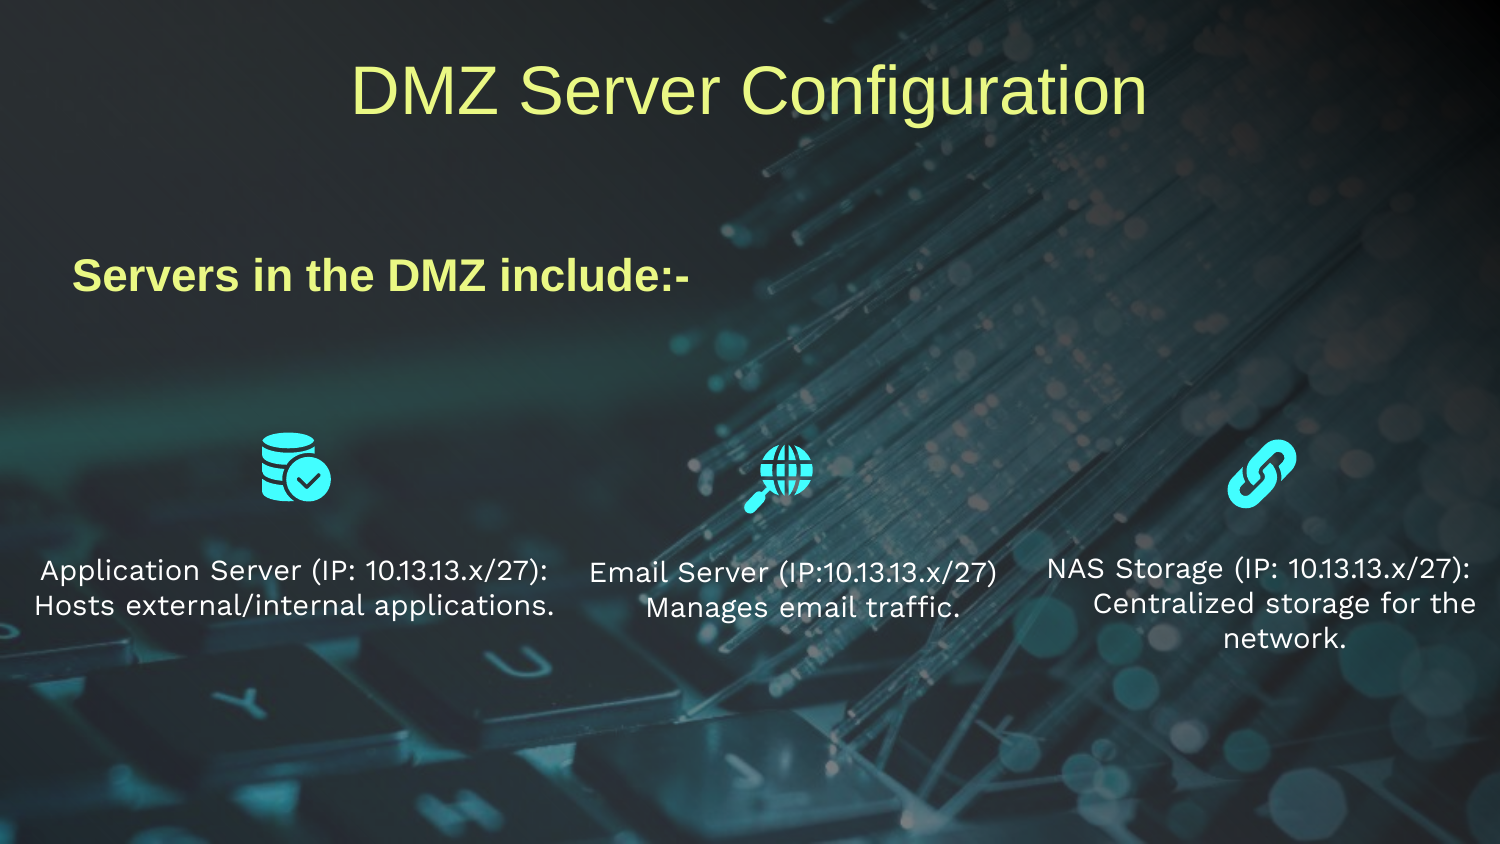

# DMZ Server Configuration
Servers in the DMZ include:-

NAS Storage (IP: 10.13.13.x/27): Centralized storage for the network.
Application Server (IP: 10.13.13.x/27):
Hosts external/internal applications.
Email Server (IP:10.13.13.x/27)
  Manages email traffic.